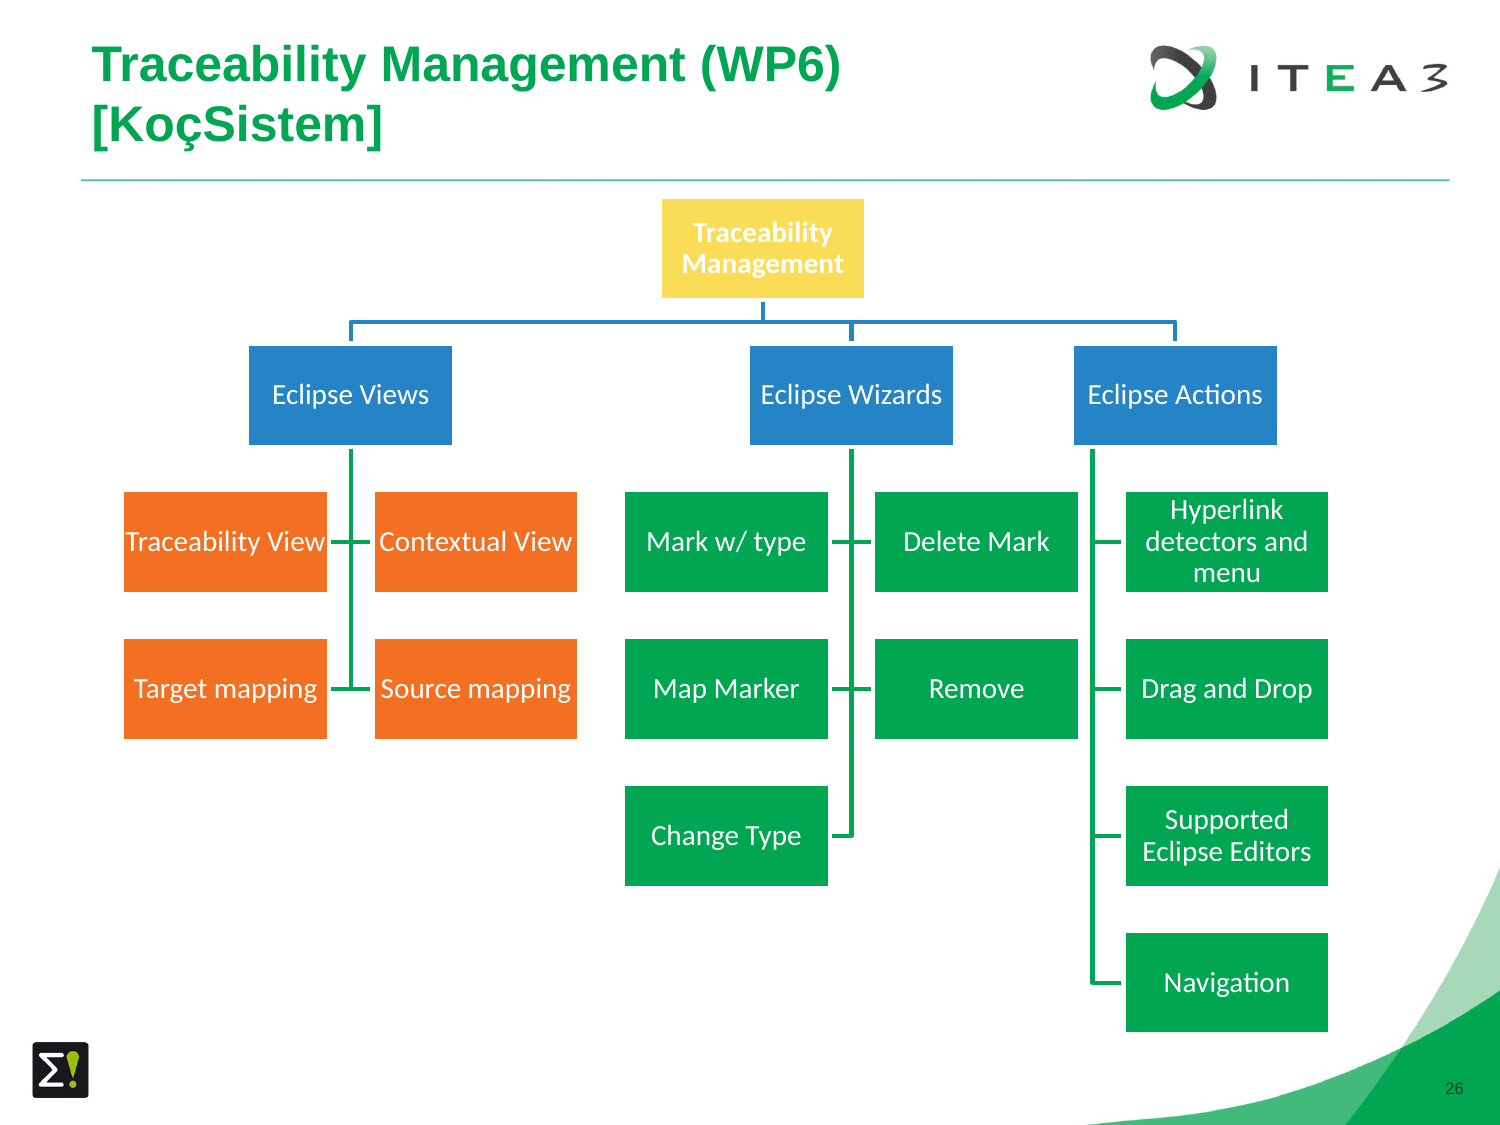

# Traceability Management (WP6) [KoçSistem]
Traceability Management
Eclipse Views
Traceability View
Contextual View
Target mapping
Source mapping
Eclipse Wizards
Mark w/ type
Delete Mark
Map Marker
Remove
Change Type
Eclipse Actions
Hyperlink detectors and menu
Drag and Drop
Supported Eclipse Editors
Navigation